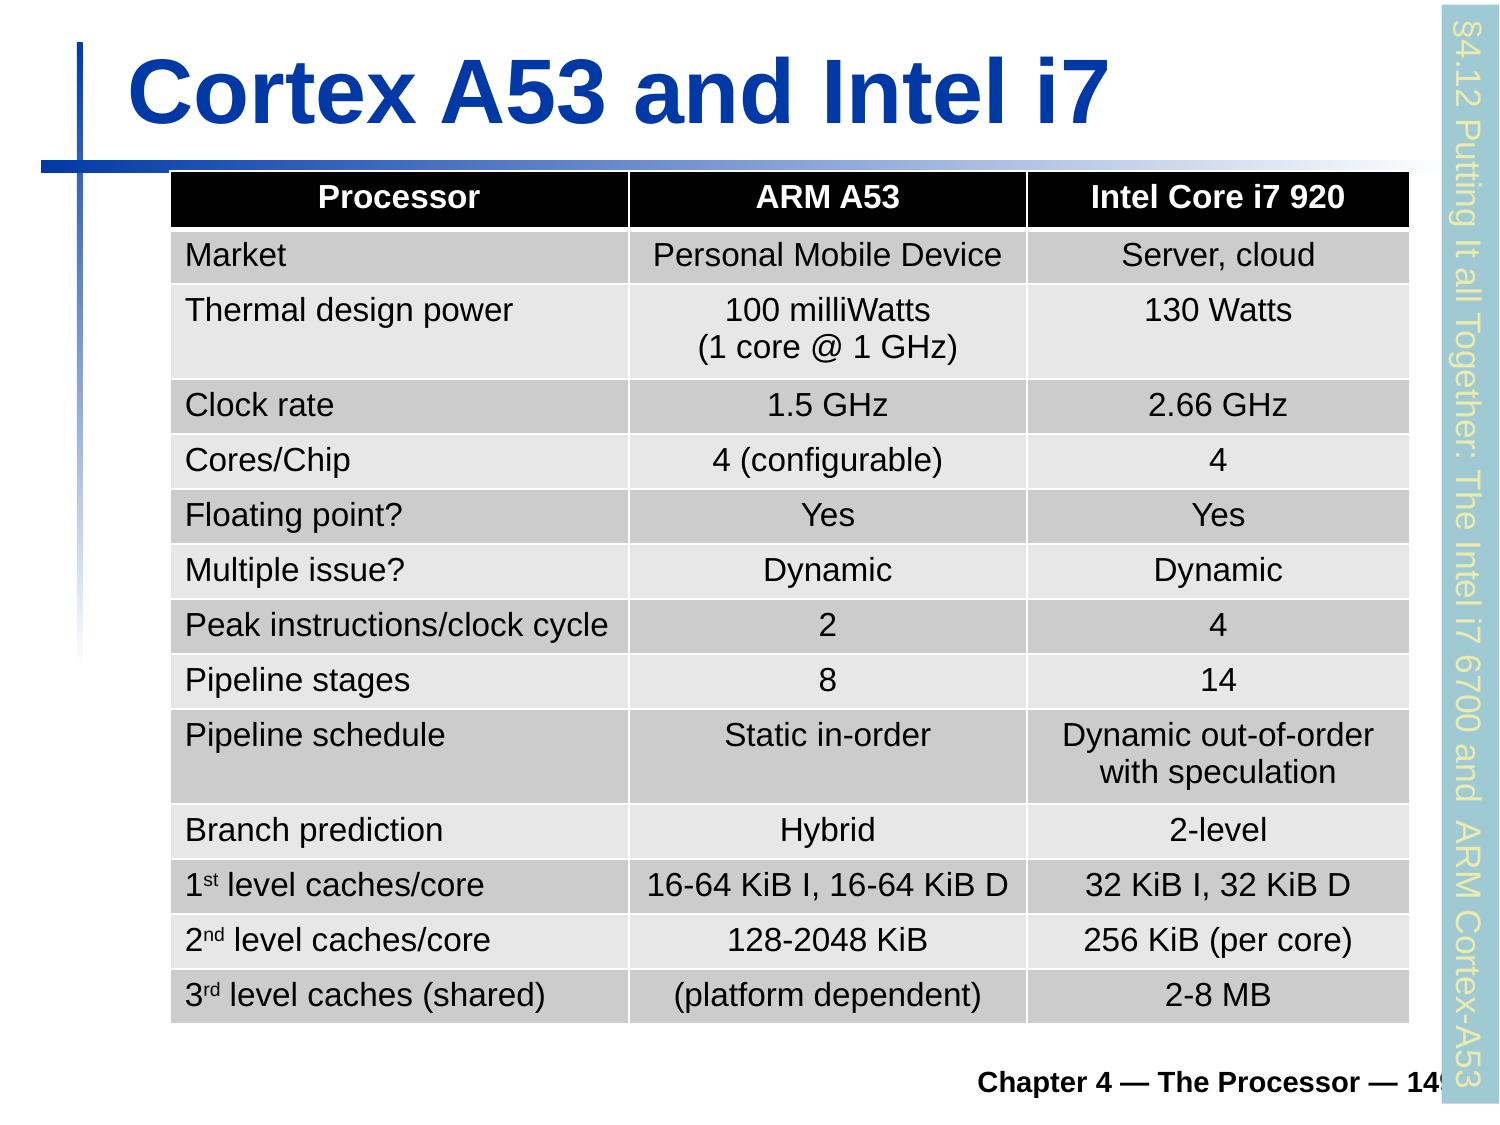

# Cortex A53 and Intel i7
| Processor | ARM A53 | Intel Core i7 920 |
| --- | --- | --- |
| Market | Personal Mobile Device | Server, cloud |
| Thermal design power | 100 milliWatts (1 core @ 1 GHz) | 130 Watts |
| Clock rate | 1.5 GHz | 2.66 GHz |
| Cores/Chip | 4 (configurable) | 4 |
| Floating point? | Yes | Yes |
| Multiple issue? | Dynamic | Dynamic |
| Peak instructions/clock cycle | 2 | 4 |
| Pipeline stages | 8 | 14 |
| Pipeline schedule | Static in-order | Dynamic out-of-order with speculation |
| Branch prediction | Hybrid | 2-level |
| 1st level caches/core | 16-64 KiB I, 16-64 KiB D | 32 KiB I, 32 KiB D |
| 2nd level caches/core | 128-2048 KiB | 256 KiB (per core) |
| 3rd level caches (shared) | (platform dependent) | 2-8 MB |
§4.12 Putting It all Together: The Intel i7 6700 and  ARM Cortex-A53
Chapter 4 — The Processor — 149